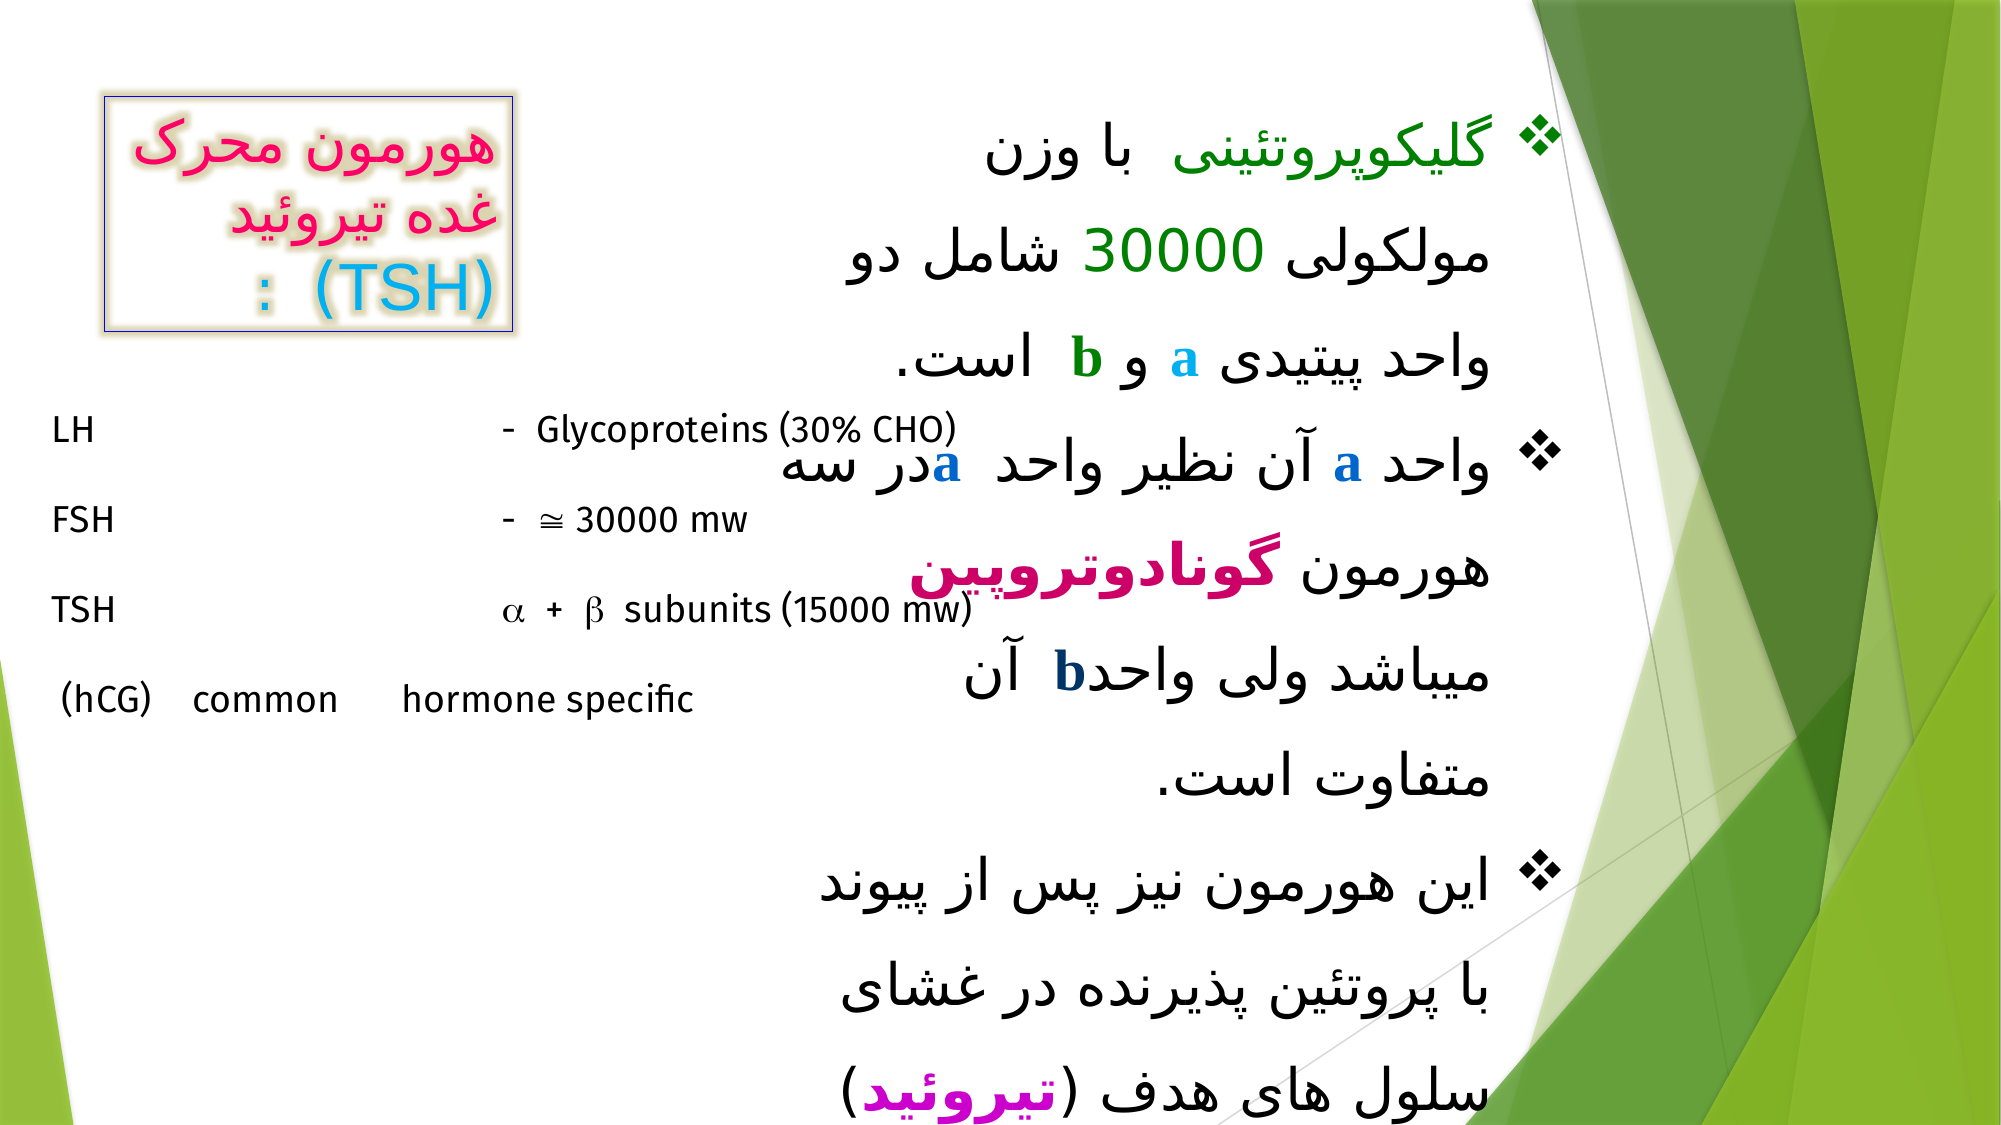

گلیکوپروتئینی  با وزن مولکولی 30000 شامل دو واحد پیتیدی a و b  است.
واحد a آن نظیر واحد  aدر سه هورمون گونادوتروپین میباشد ولی واحدb  آن متفاوت است.
این هورمون نیز پس از پیوند با پروتئین پذیرنده در غشای سلول های هدف (تیروئید) باعث فعال شدن آنزیم آدنیلات سیکلاز و تولید cAMP  میگردد.

هورمون محرک غده تیروئید (TSH)  :
LH			-  Glycoproteins (30% CHO)

FSH			-  ≅ 30000 mw

TSH			α  +  β  subunits (15000 mw)

 (hCG)    common 	     hormone specific